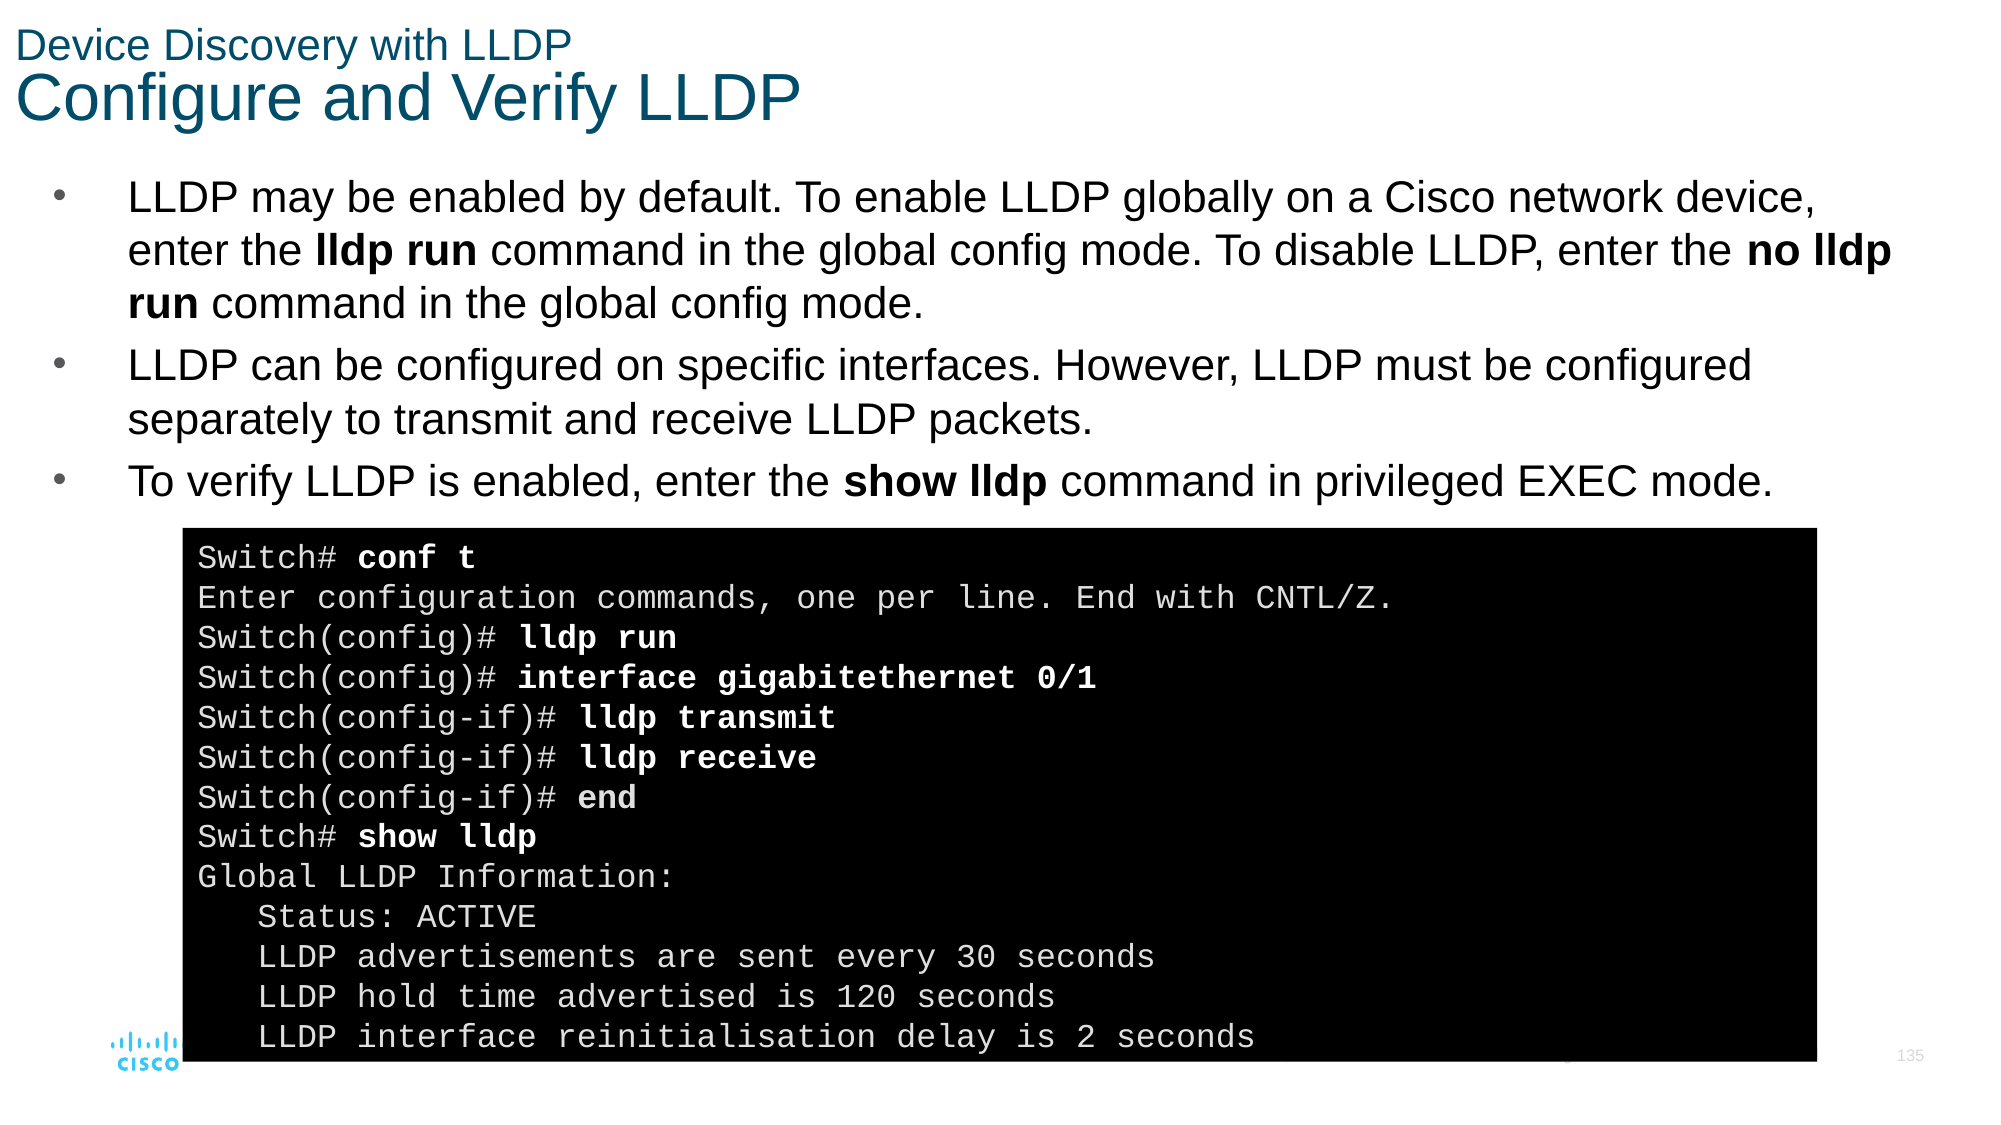

# Device Discovery with LLDP Configure and Verify LLDP
LLDP may be enabled by default. To enable LLDP globally on a Cisco network device, enter the lldp run command in the global config mode. To disable LLDP, enter the no lldp run command in the global config mode.
LLDP can be configured on specific interfaces. However, LLDP must be configured separately to transmit and receive LLDP packets.
To verify LLDP is enabled, enter the show lldp command in privileged EXEC mode.

Switch# conf t
Enter configuration commands, one per line. End with CNTL/Z.
Switch(config)# lldp run
Switch(config)# interface gigabitethernet 0/1
Switch(config-if)# lldp transmit
Switch(config-if)# lldp receive
Switch(config-if)# end
Switch# show lldp
Global LLDP Information:
   Status: ACTIVE
   LLDP advertisements are sent every 30 seconds
   LLDP hold time advertised is 120 seconds
   LLDP interface reinitialisation delay is 2 seconds